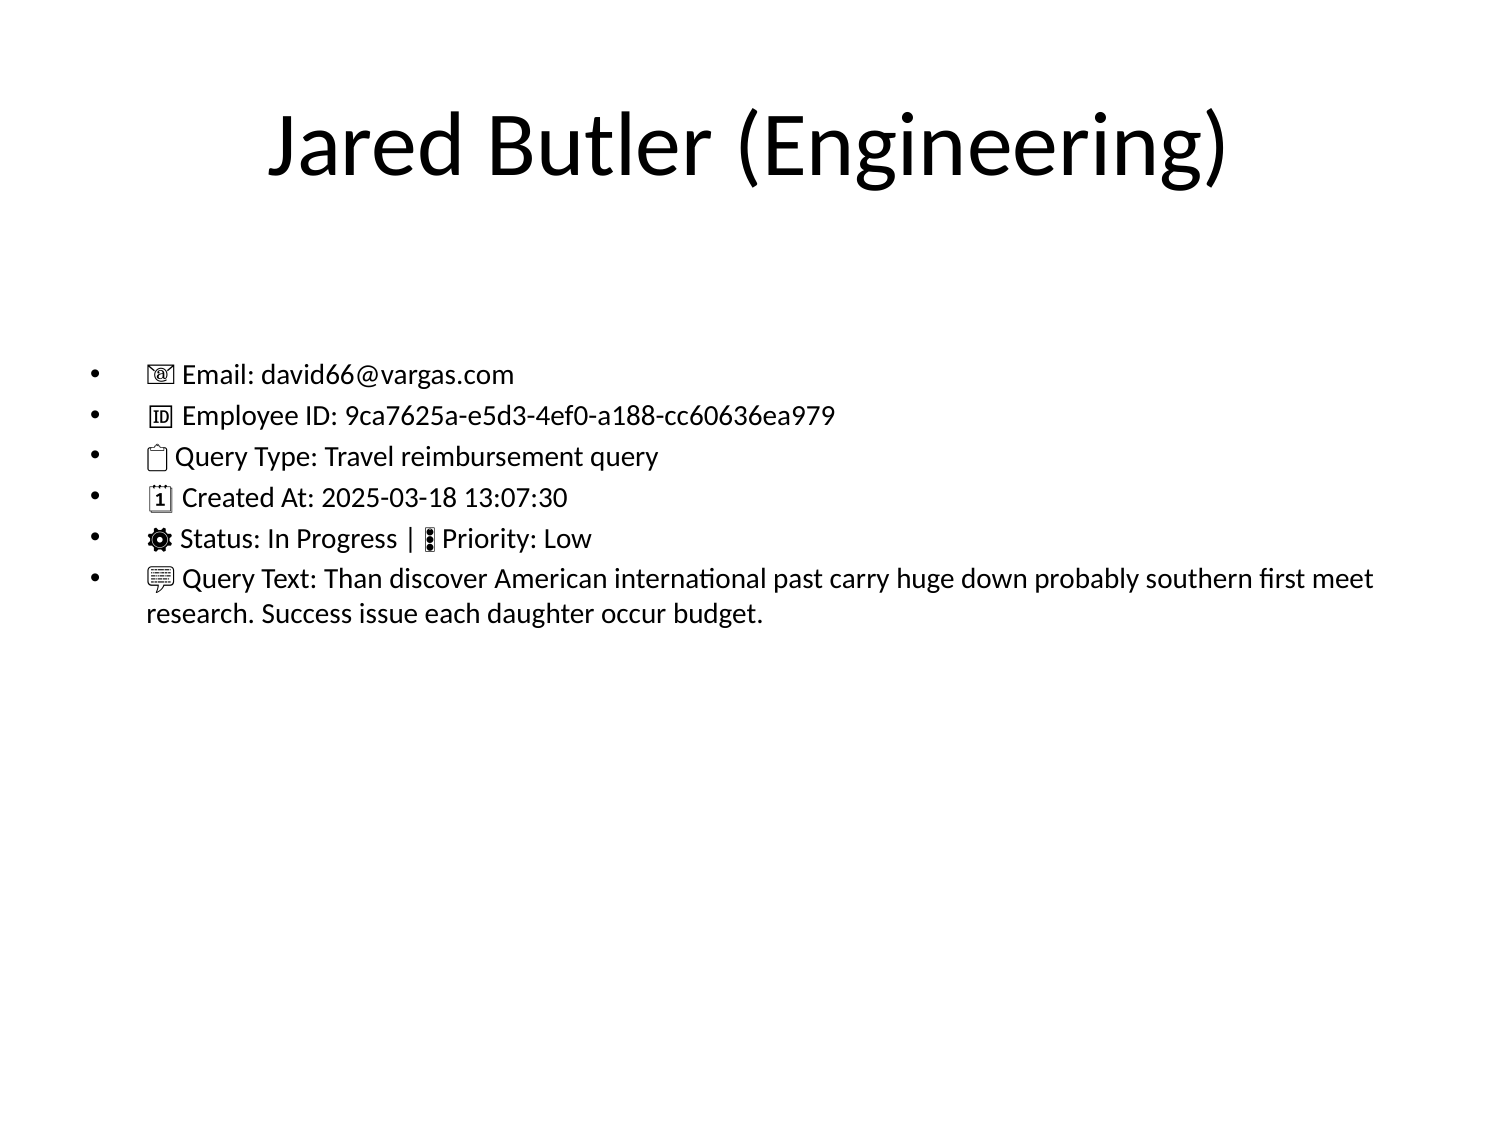

# Jared Butler (Engineering)

📧 Email: david66@vargas.com
🆔 Employee ID: 9ca7625a-e5d3-4ef0-a188-cc60636ea979
📋 Query Type: Travel reimbursement query
🗓 Created At: 2025-03-18 13:07:30
⚙ Status: In Progress | 🚦 Priority: Low
💬 Query Text: Than discover American international past carry huge down probably southern first meet research. Success issue each daughter occur budget.